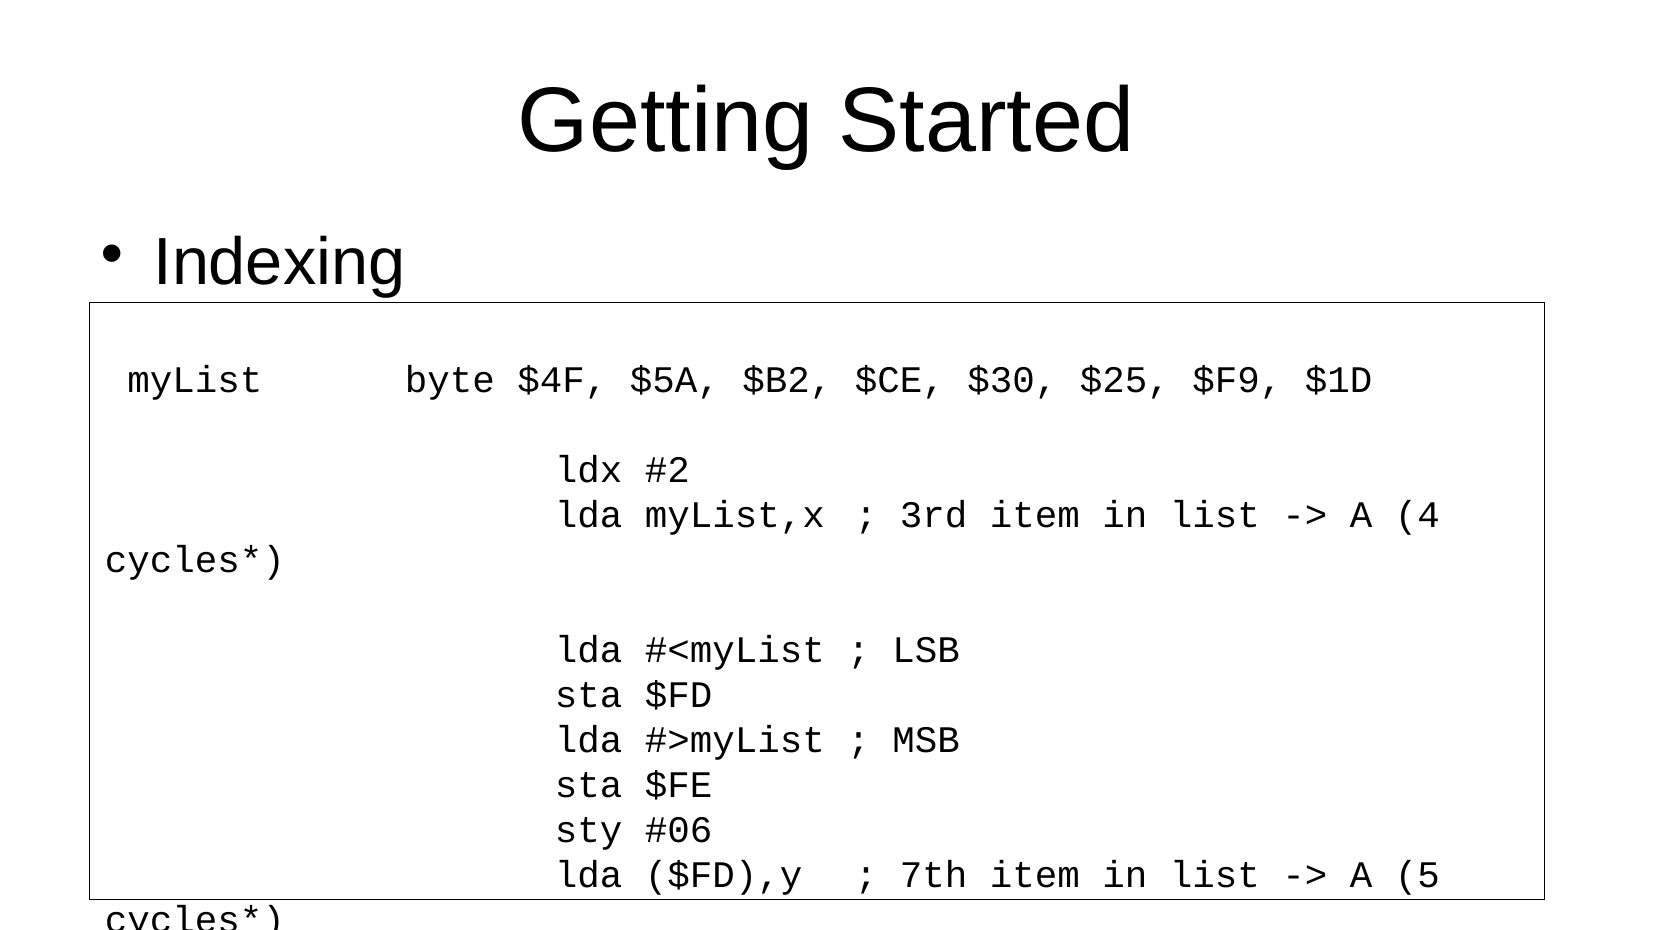

Getting Started
Indexing

 myList	byte $4F, $5A, $B2, $CE, $30, $25, $F9, $1D

			ldx #2
			lda myList,x	; 3rd item in list -> A (4 cycles*)

			lda #<myList ; LSB
			sta $FD
			lda #>myList ; MSB
			sta $FE
			sty #06
			lda ($FD),y	; 7th item in list -> A (5 cycles*)